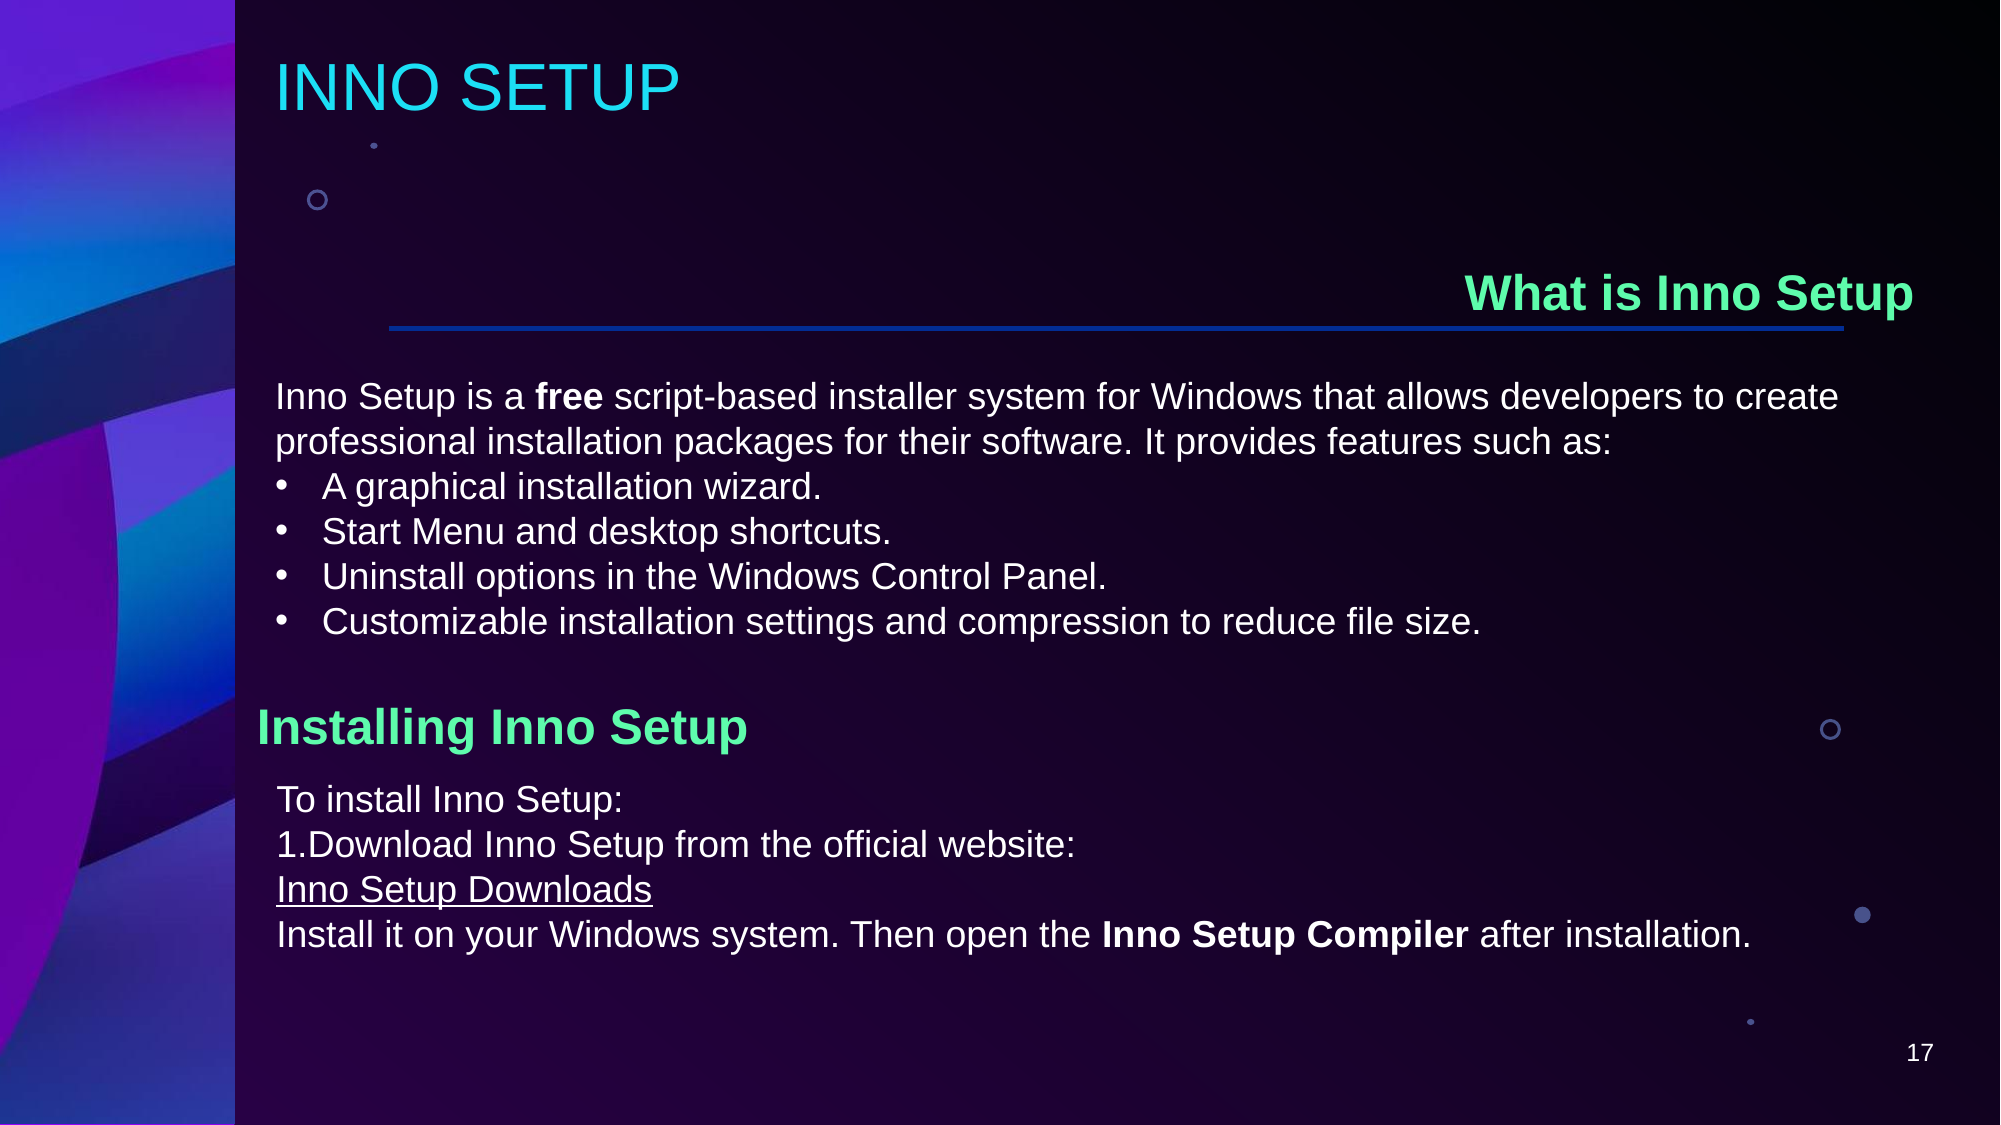

# INNO SETUP
What is Inno Setup
Inno Setup is a free script-based installer system for Windows that allows developers to create professional installation packages for their software. It provides features such as:
A graphical installation wizard.
Start Menu and desktop shortcuts.
Uninstall options in the Windows Control Panel.
Customizable installation settings and compression to reduce file size.
Installing Inno Setup
To install Inno Setup:
Download Inno Setup from the official website:
Inno Setup Downloads
Install it on your Windows system. Then open the Inno Setup Compiler after installation.
17